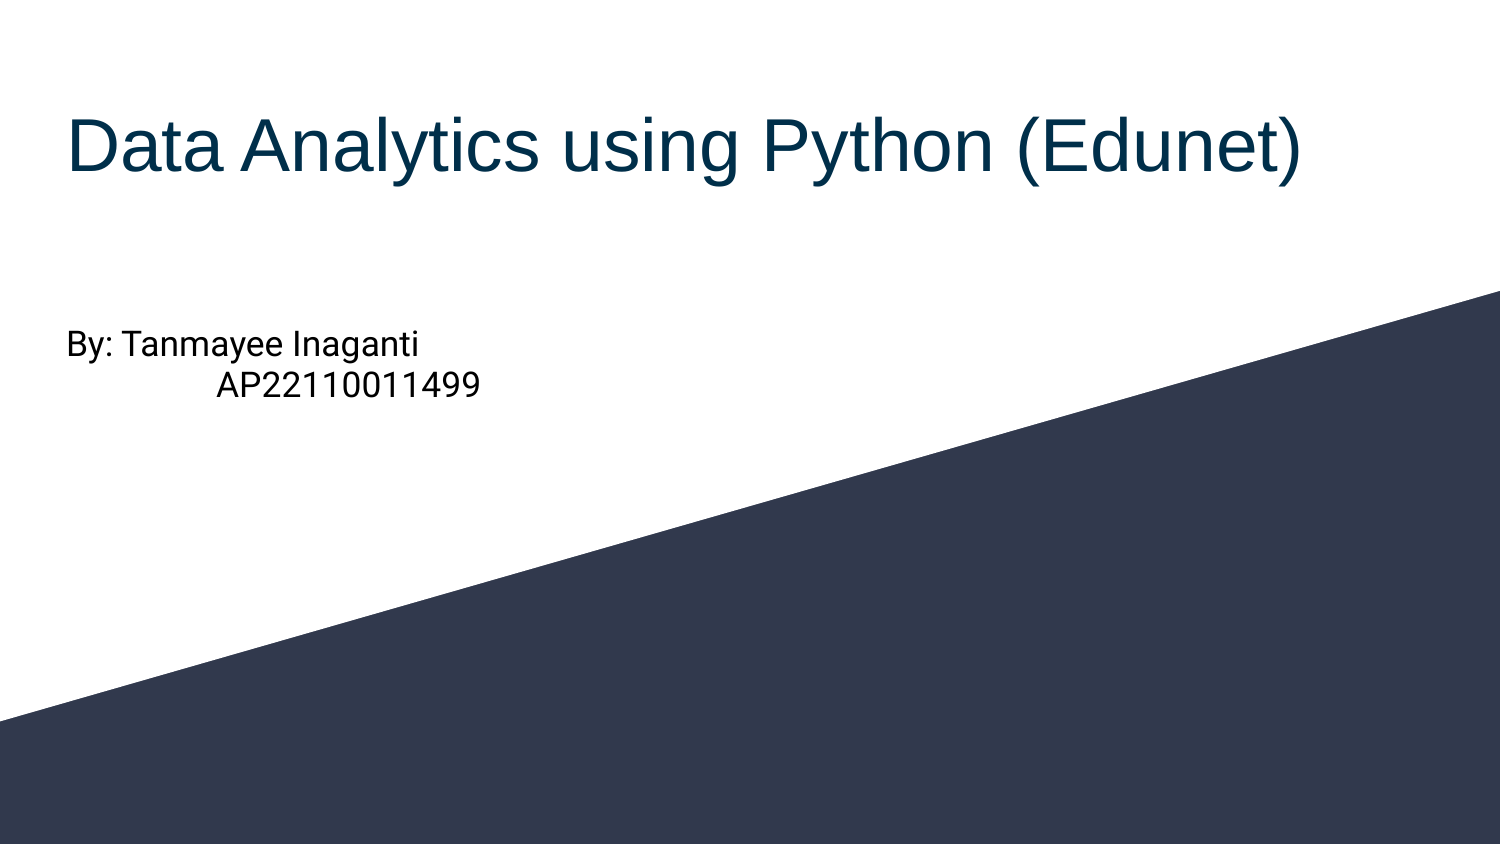

# Data Analytics using Python (Edunet)
By: Tanmayee Inaganti
	AP22110011499